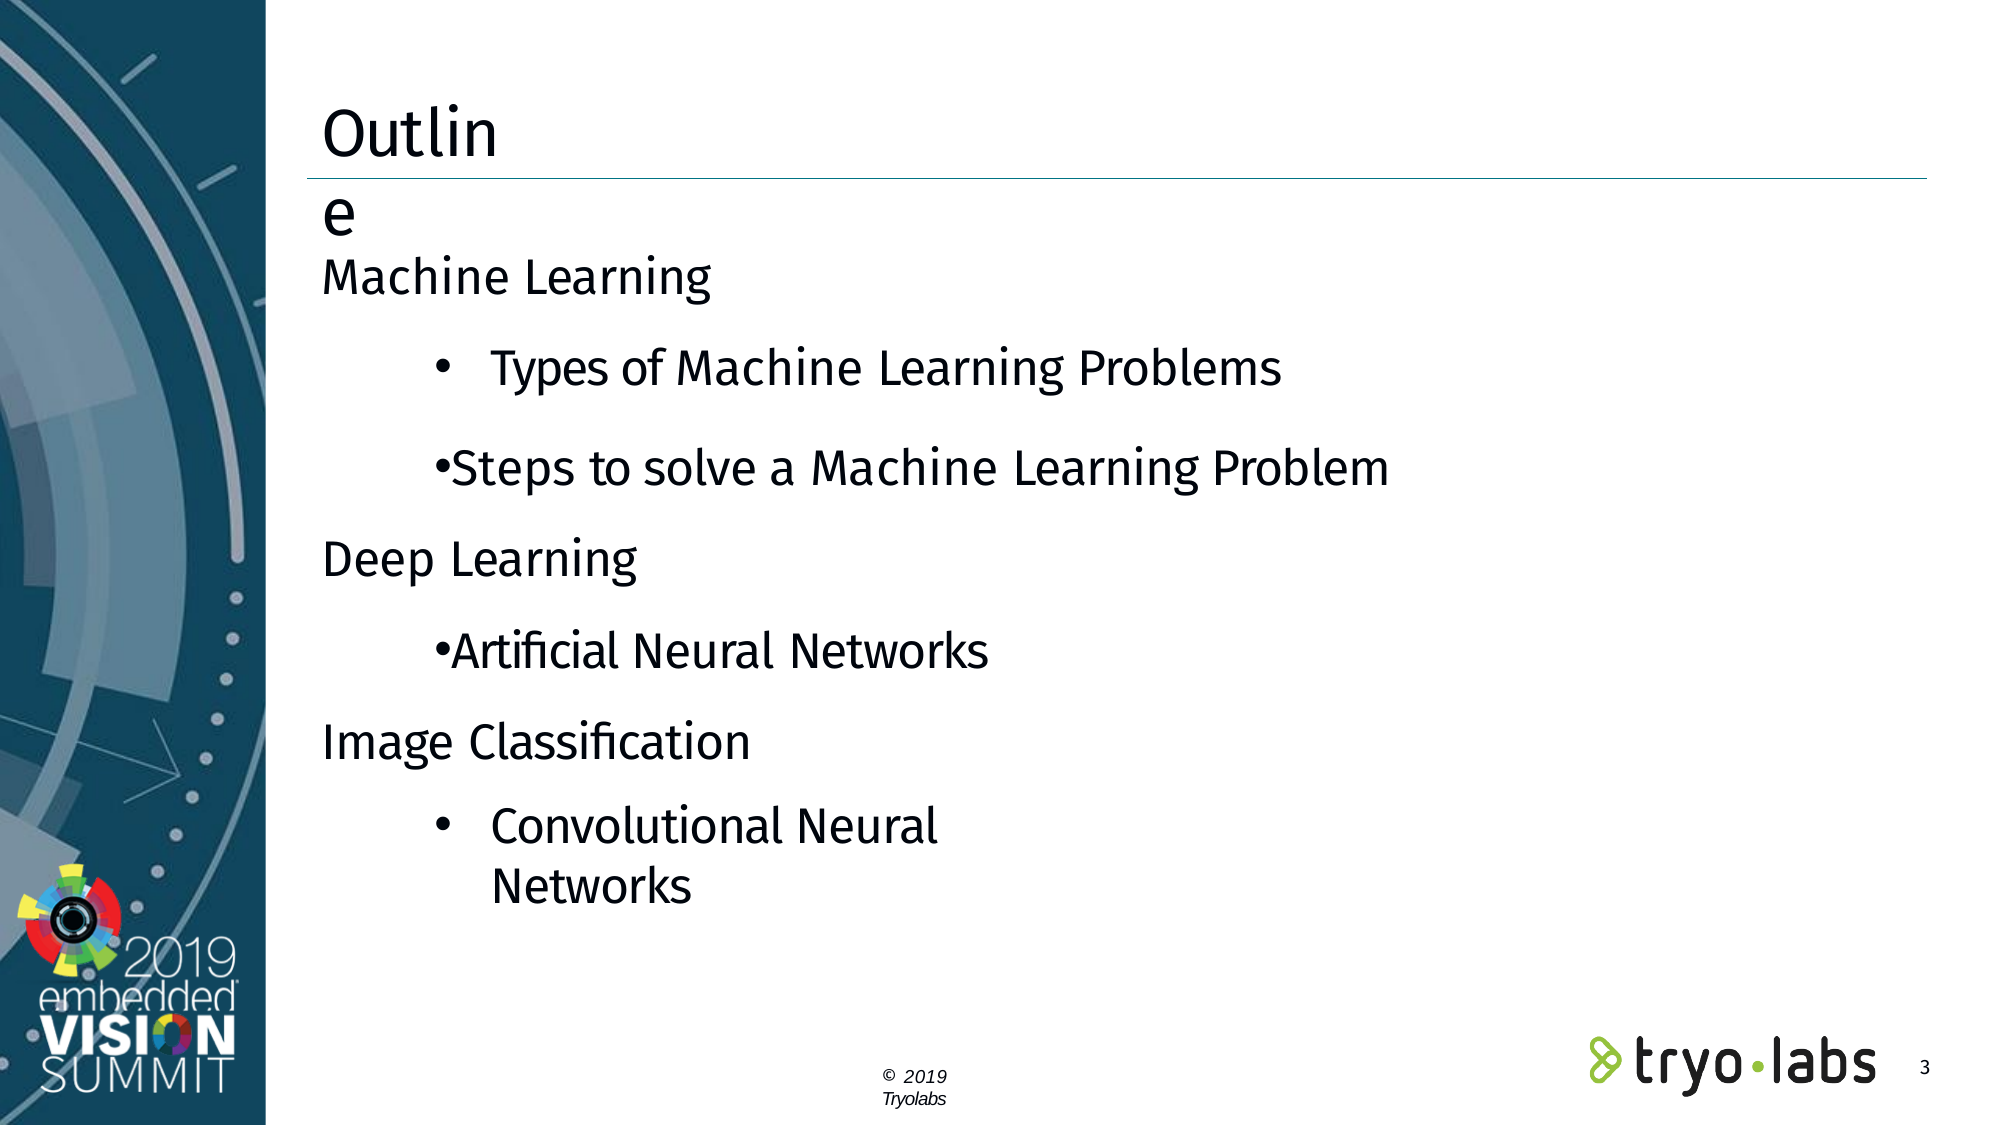

# Outline
Machine Learning
Types of Machine Learning Problems
Steps to solve a Machine Learning Problem  Deep Learning
Artificial Neural Networks  Image Classification
Convolutional Neural Networks
3
© 2019 Tryolabs